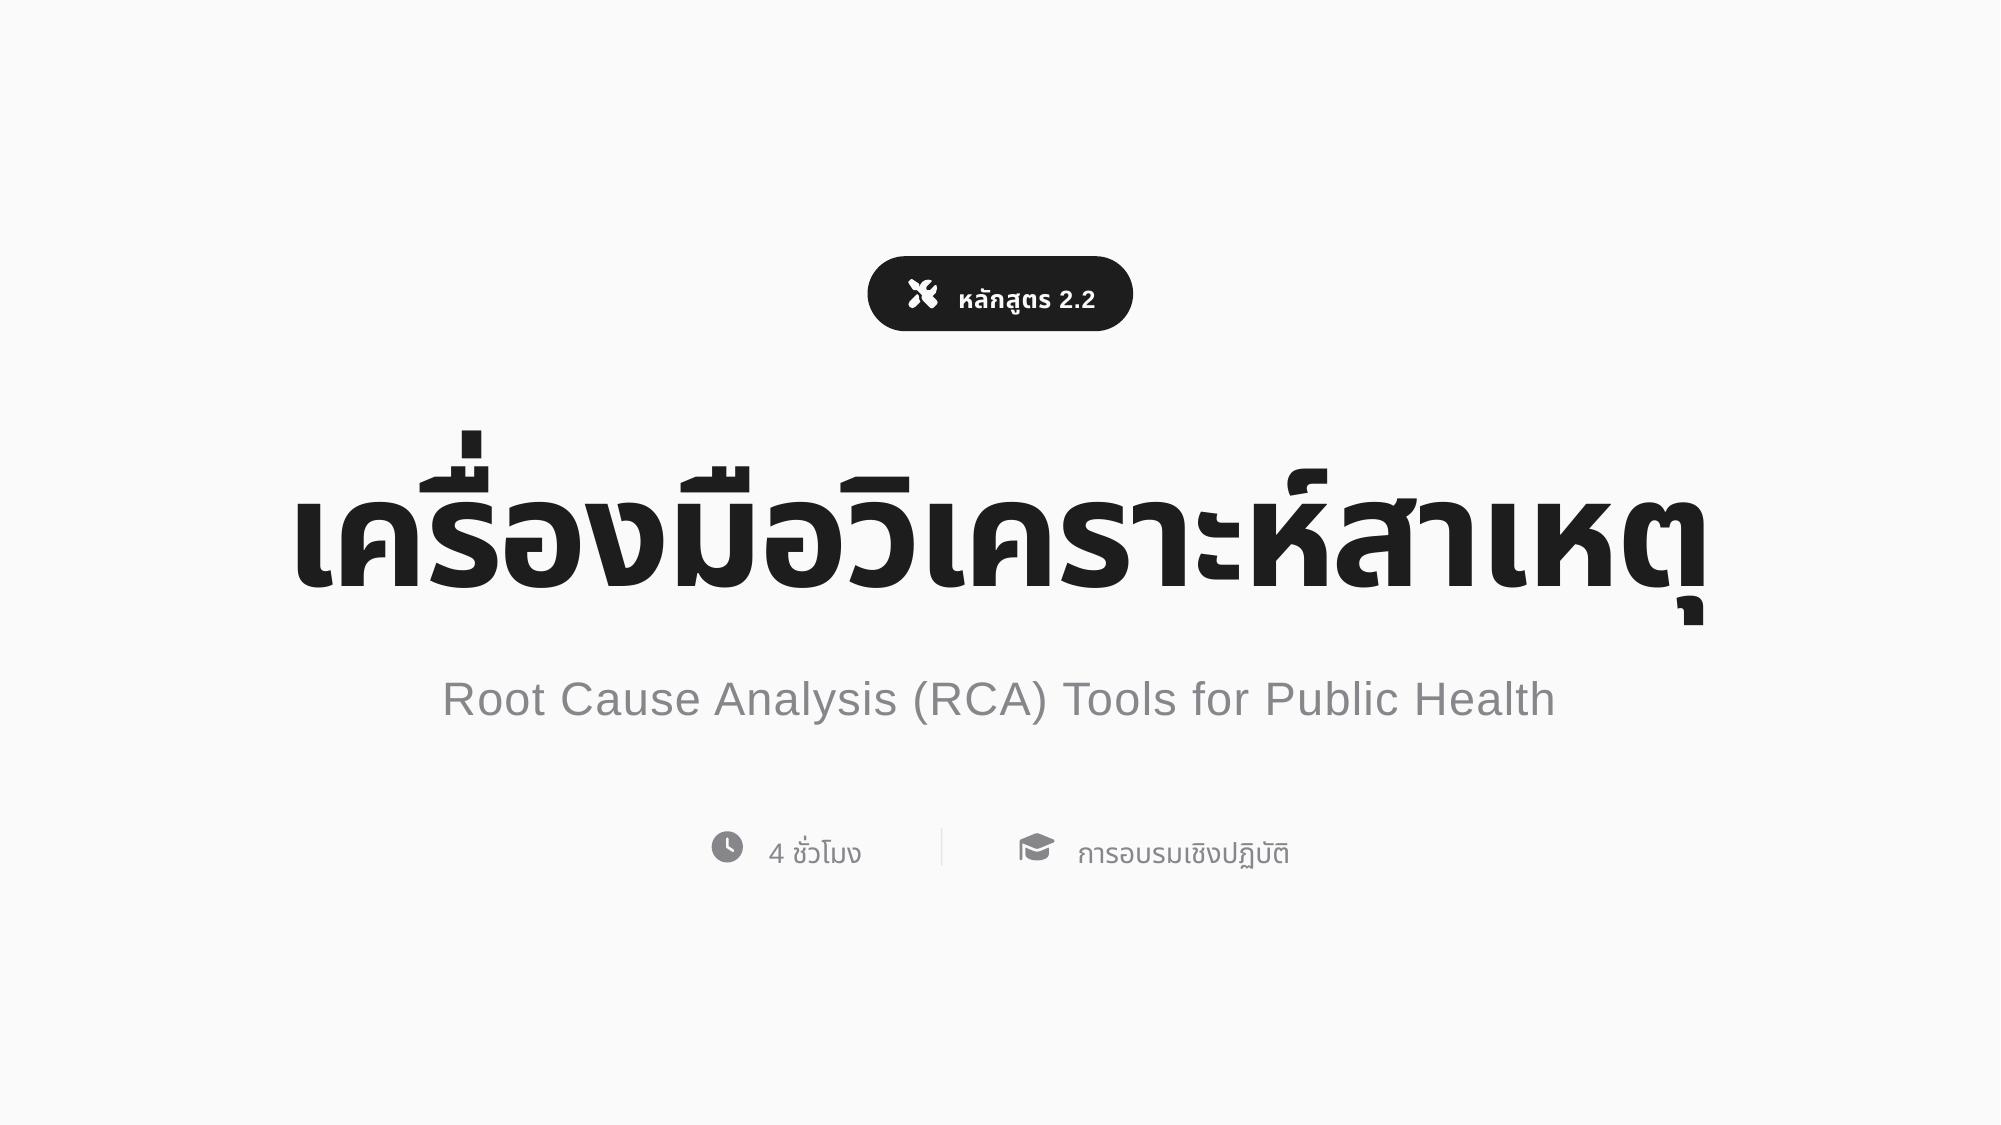

หลักสูตร 2.2

เครื่องมือวิเคราะห์สาเหตุ
Root Cause Analysis (RCA) Tools for Public Health
4 ชั่วโมง
การอบรมเชิงปฏิบัติ